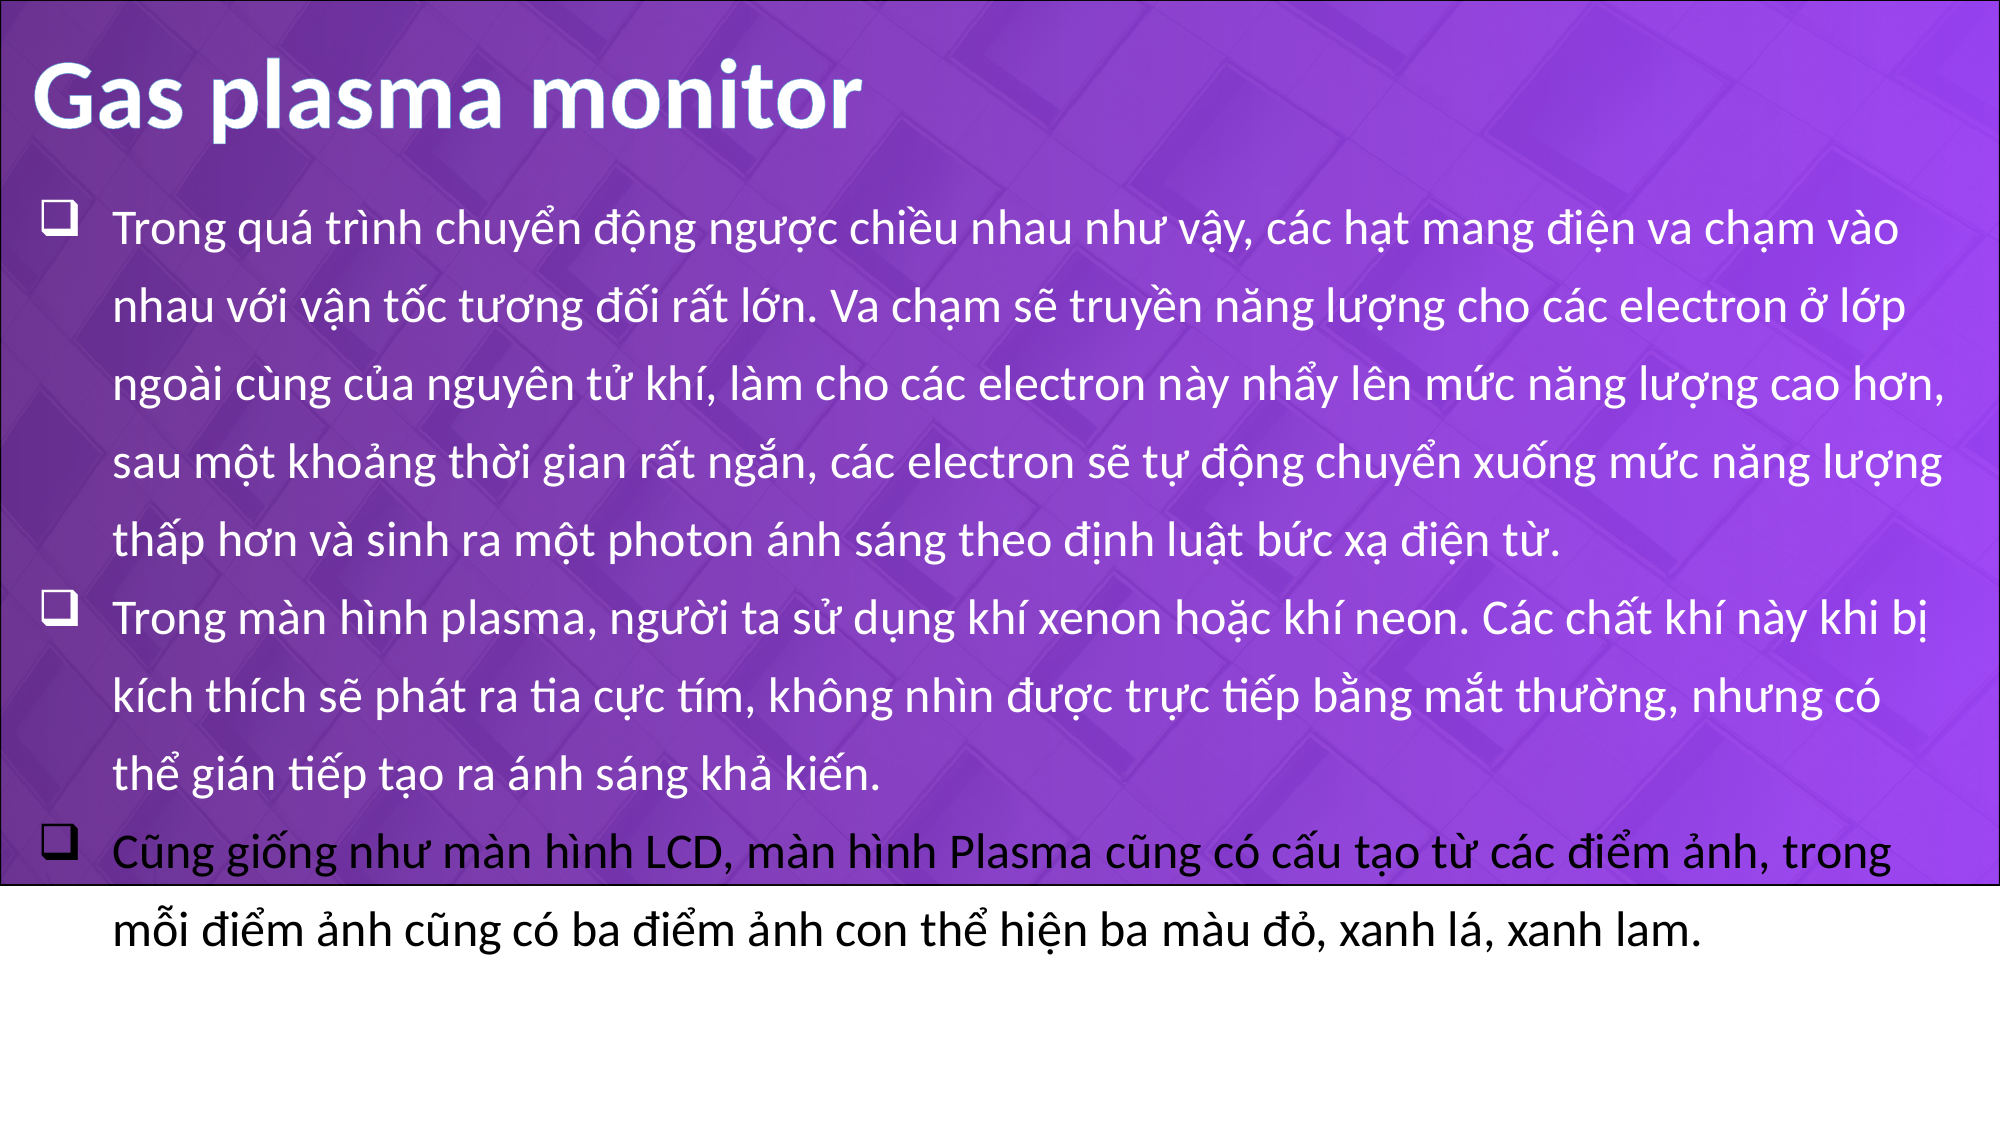

Gas plasma monitor
Trong quá trình chuyển động ngược chiều nhau như vậy, các hạt mang điện va chạm vào nhau với vận tốc tương đối rất lớn. Va chạm sẽ truyền năng lượng cho các electron ở lớp ngoài cùng của nguyên tử khí, làm cho các electron này nhẩy lên mức năng lượng cao hơn, sau một khoảng thời gian rất ngắn, các electron sẽ tự động chuyển xuống mức năng lượng thấp hơn và sinh ra một photon ánh sáng theo định luật bức xạ điện từ.
Trong màn hình plasma, người ta sử dụng khí xenon hoặc khí neon. Các chất khí này khi bị kích thích sẽ phát ra tia cực tím, không nhìn được trực tiếp bằng mắt thường, nhưng có thể gián tiếp tạo ra ánh sáng khả kiến.
Cũng giống như màn hình LCD, màn hình Plasma cũng có cấu tạo từ các điểm ảnh, trong mỗi điểm ảnh cũng có ba điểm ảnh con thể hiện ba màu đỏ, xanh lá, xanh lam.